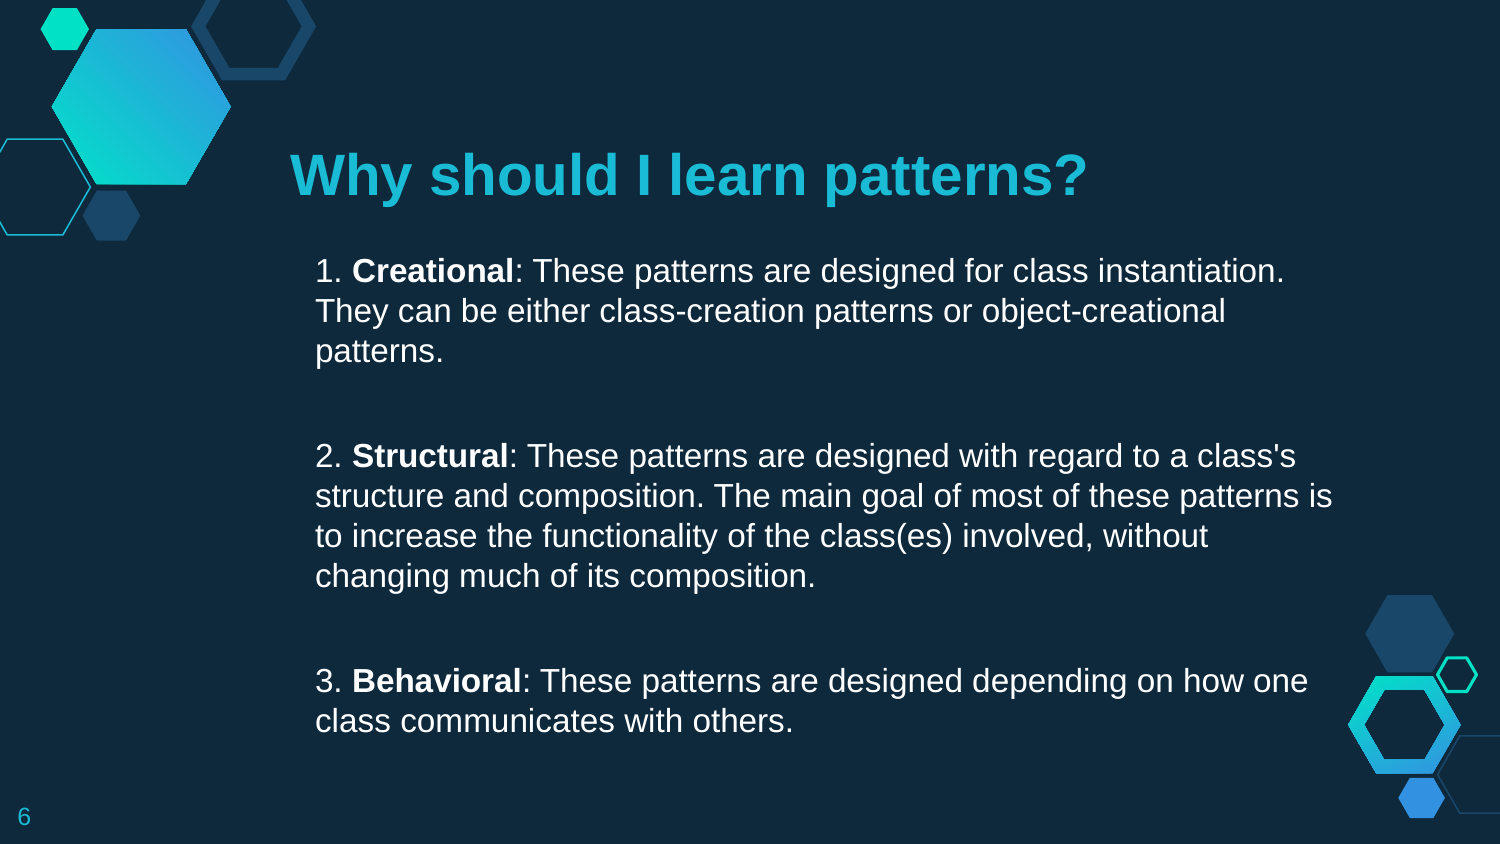

Why should I learn patterns?
1. Creational: These patterns are designed for class instantiation. They can be either class-creation patterns or object-creational patterns.

2. Structural: These patterns are designed with regard to a class's structure and composition. The main goal of most of these patterns is to increase the functionality of the class(es) involved, without changing much of its composition.

3. Behavioral: These patterns are designed depending on how one class communicates with others.

6